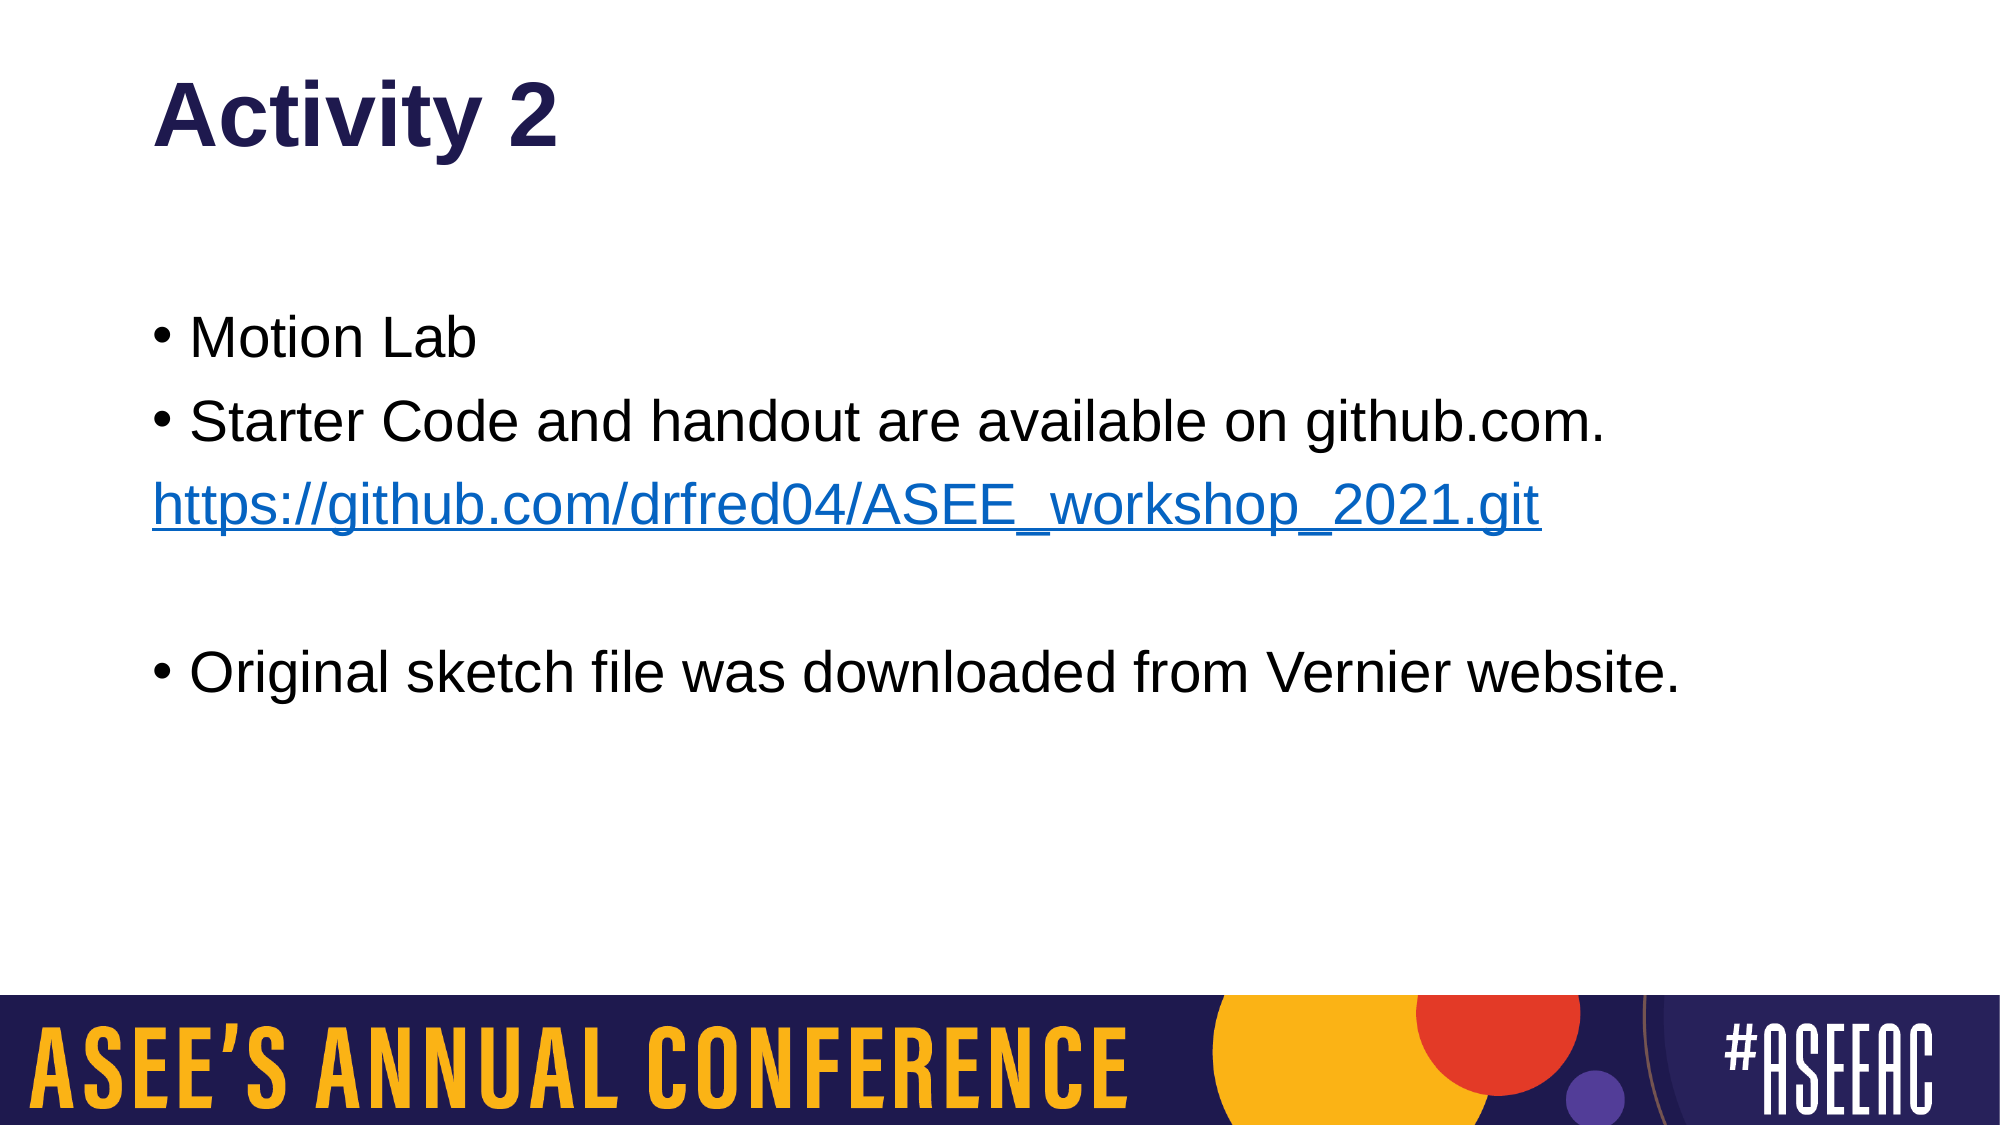

# Activity 2
Motion Lab
Starter Code and handout are available on github.com.
https://github.com/drfred04/ASEE_workshop_2021.git

Original sketch file was downloaded from Vernier website.